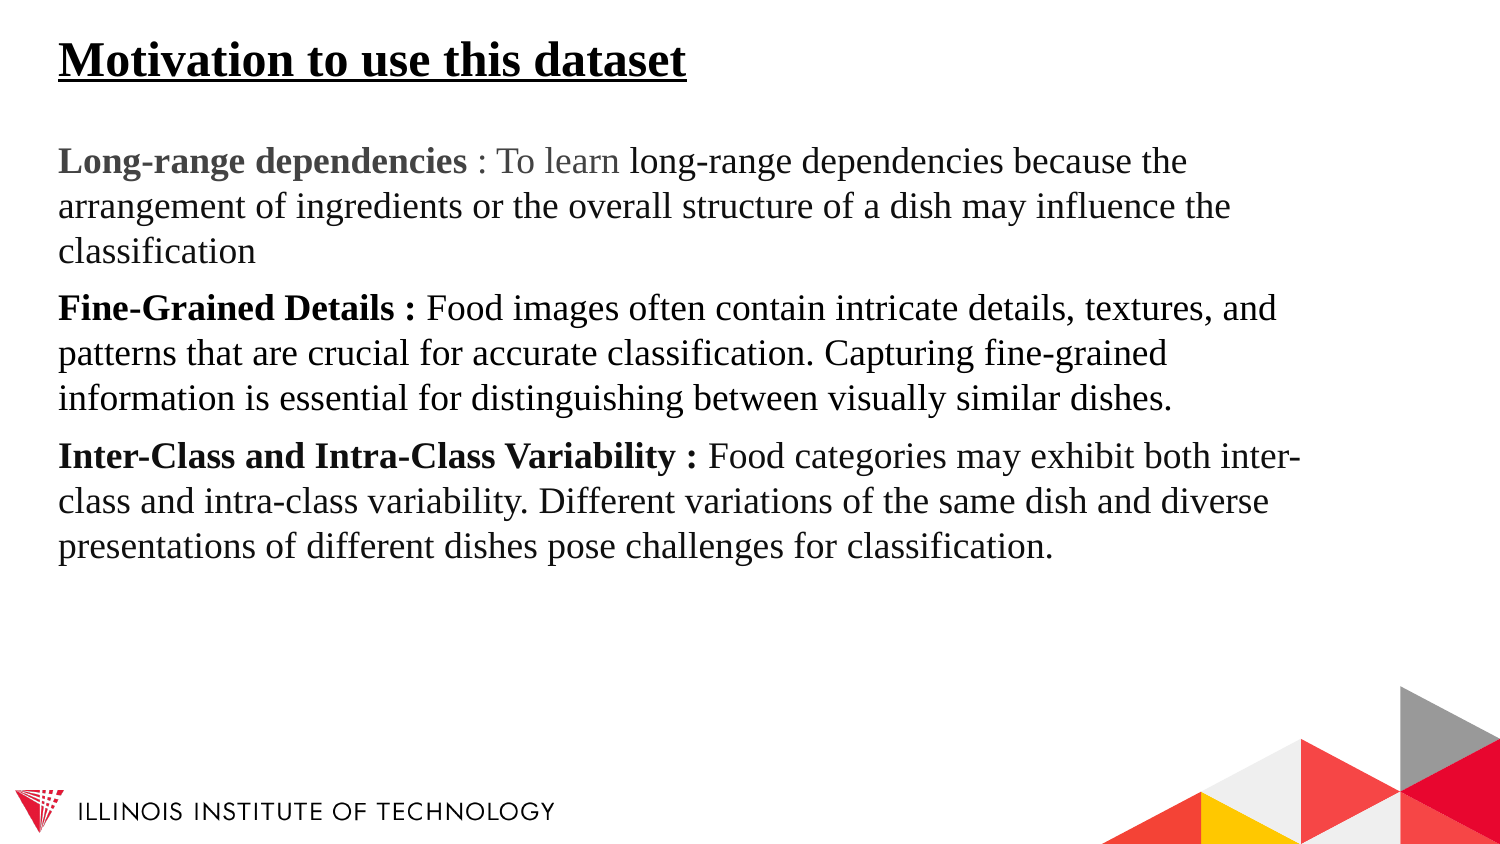

# Motivation to use this dataset
Long-range dependencies : To learn long-range dependencies because the arrangement of ingredients or the overall structure of a dish may influence the classification
Fine-Grained Details : Food images often contain intricate details, textures, and patterns that are crucial for accurate classification. Capturing fine-grained information is essential for distinguishing between visually similar dishes.
Inter-Class and Intra-Class Variability : Food categories may exhibit both inter-class and intra-class variability. Different variations of the same dish and diverse presentations of different dishes pose challenges for classification.